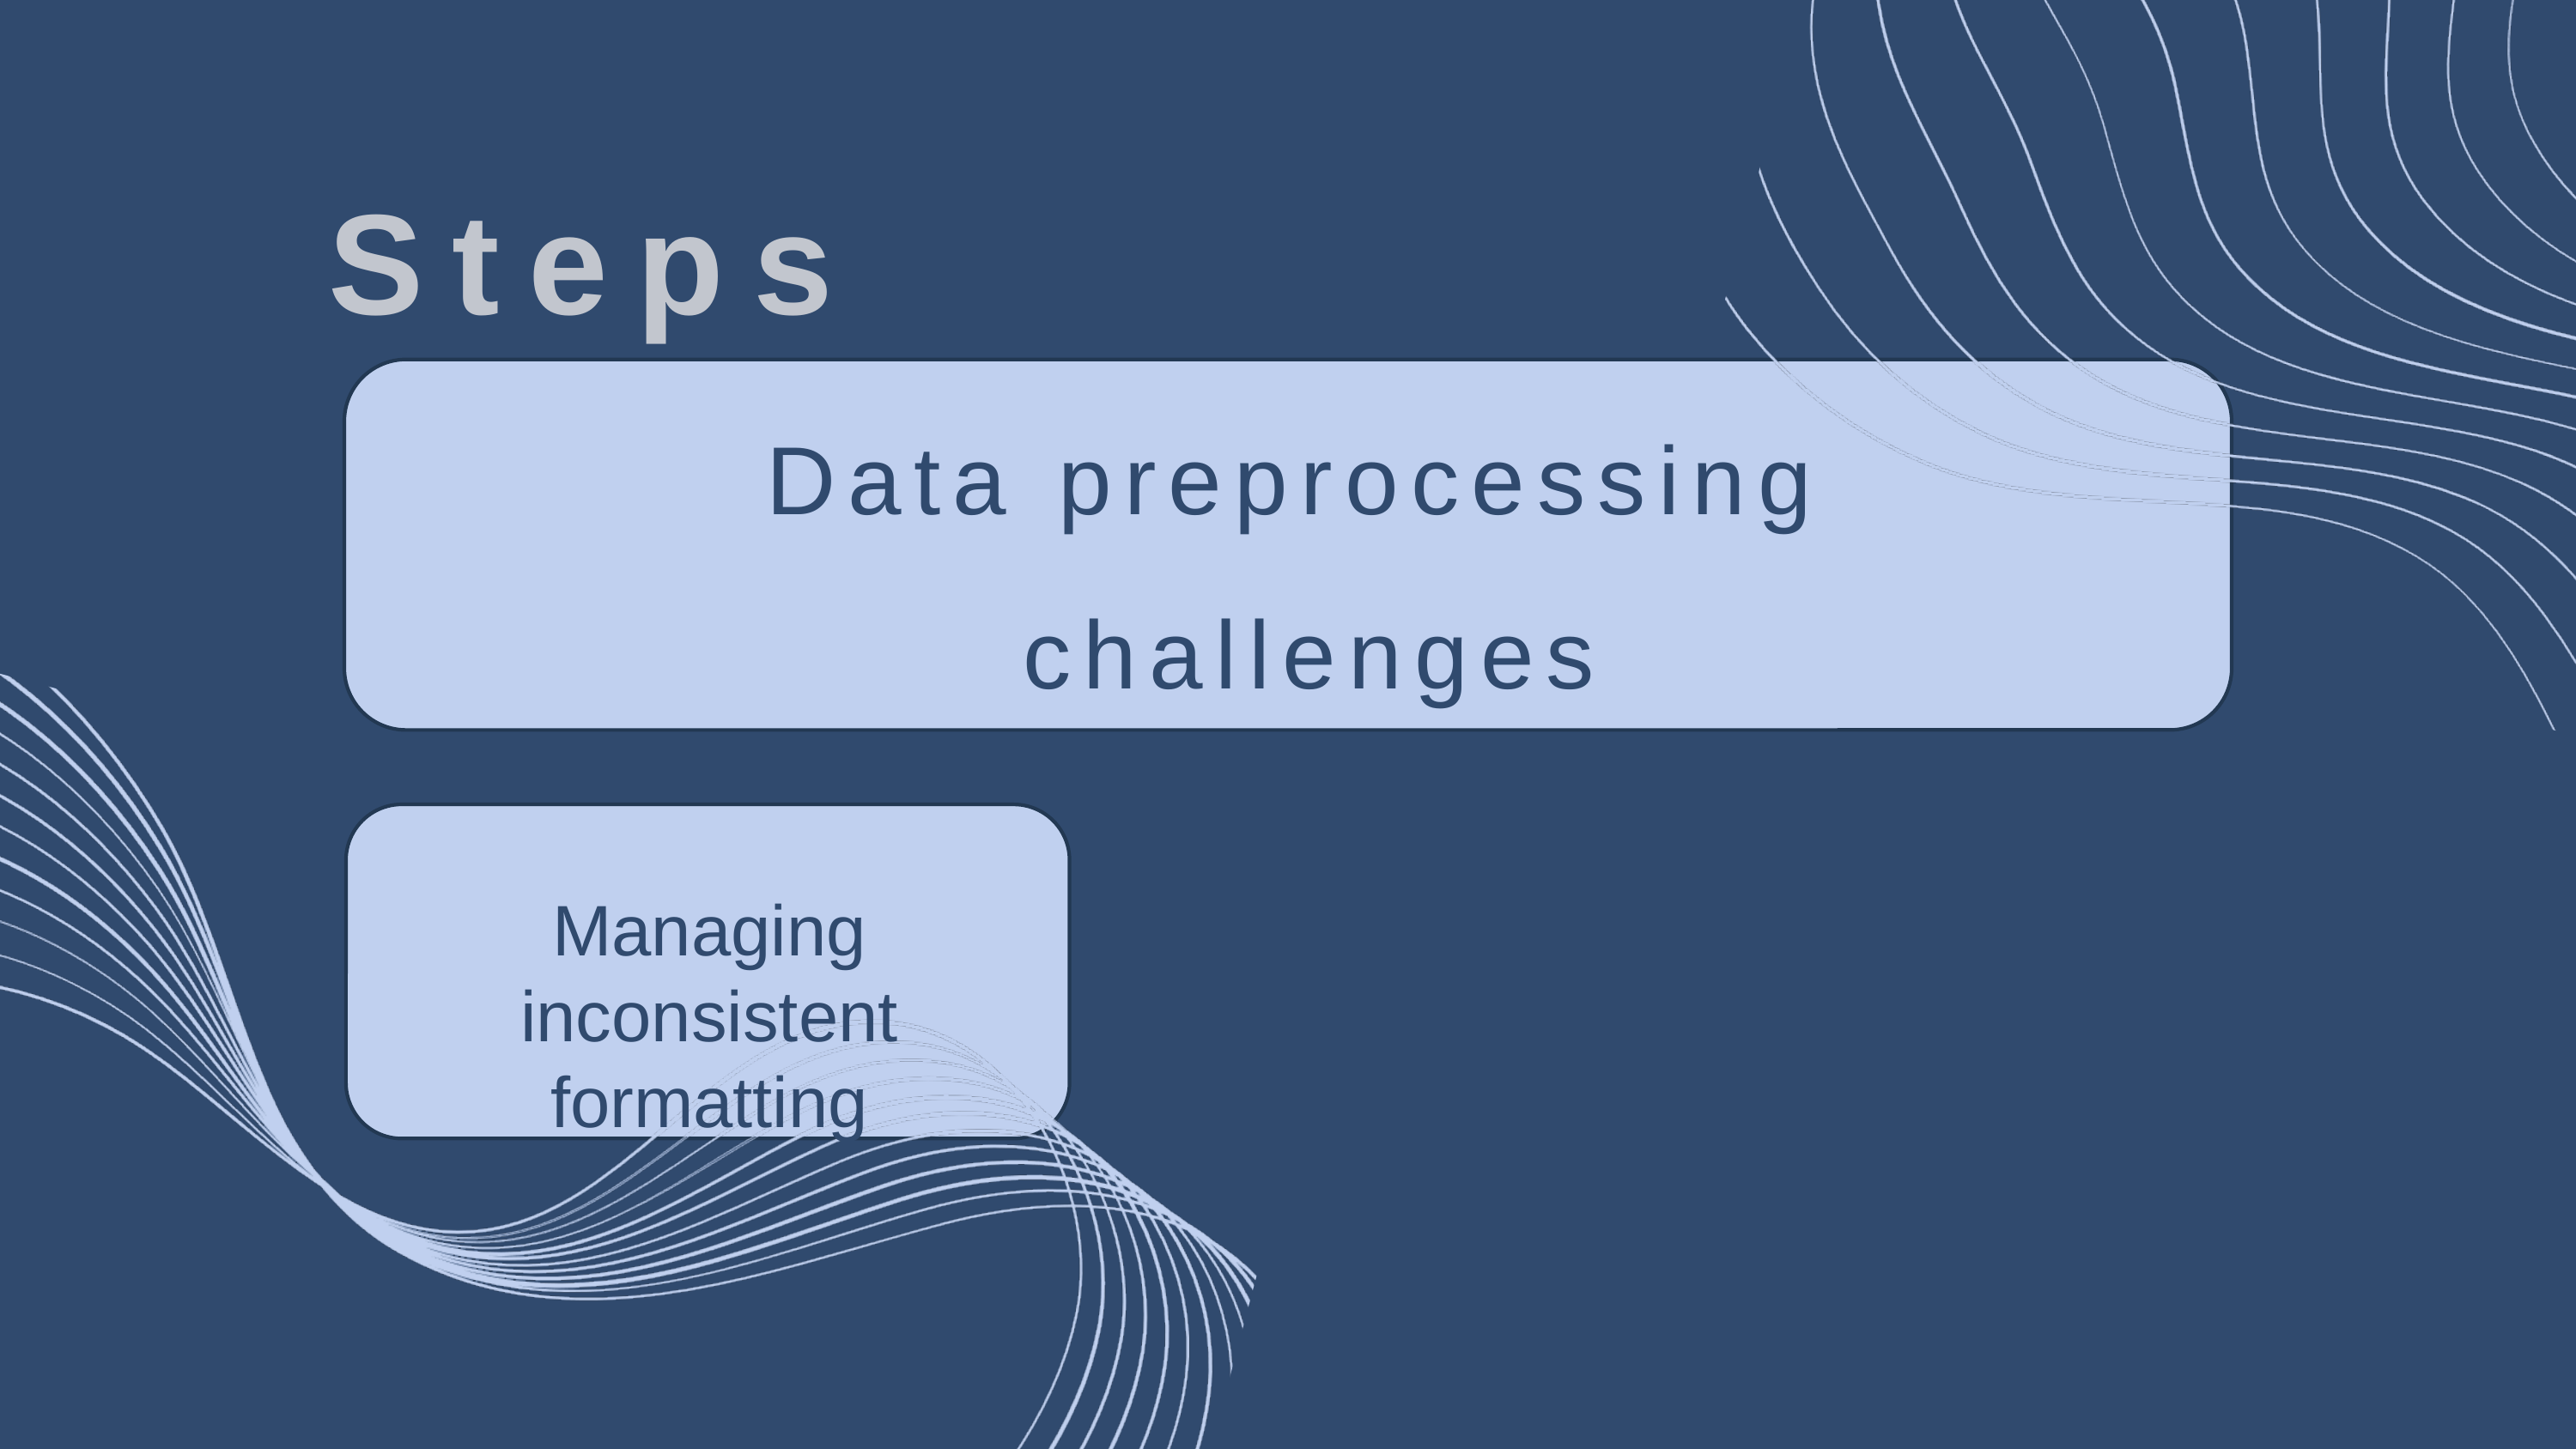

Steps

Data preprocessing
 challenges

Managing inconsistent formatting